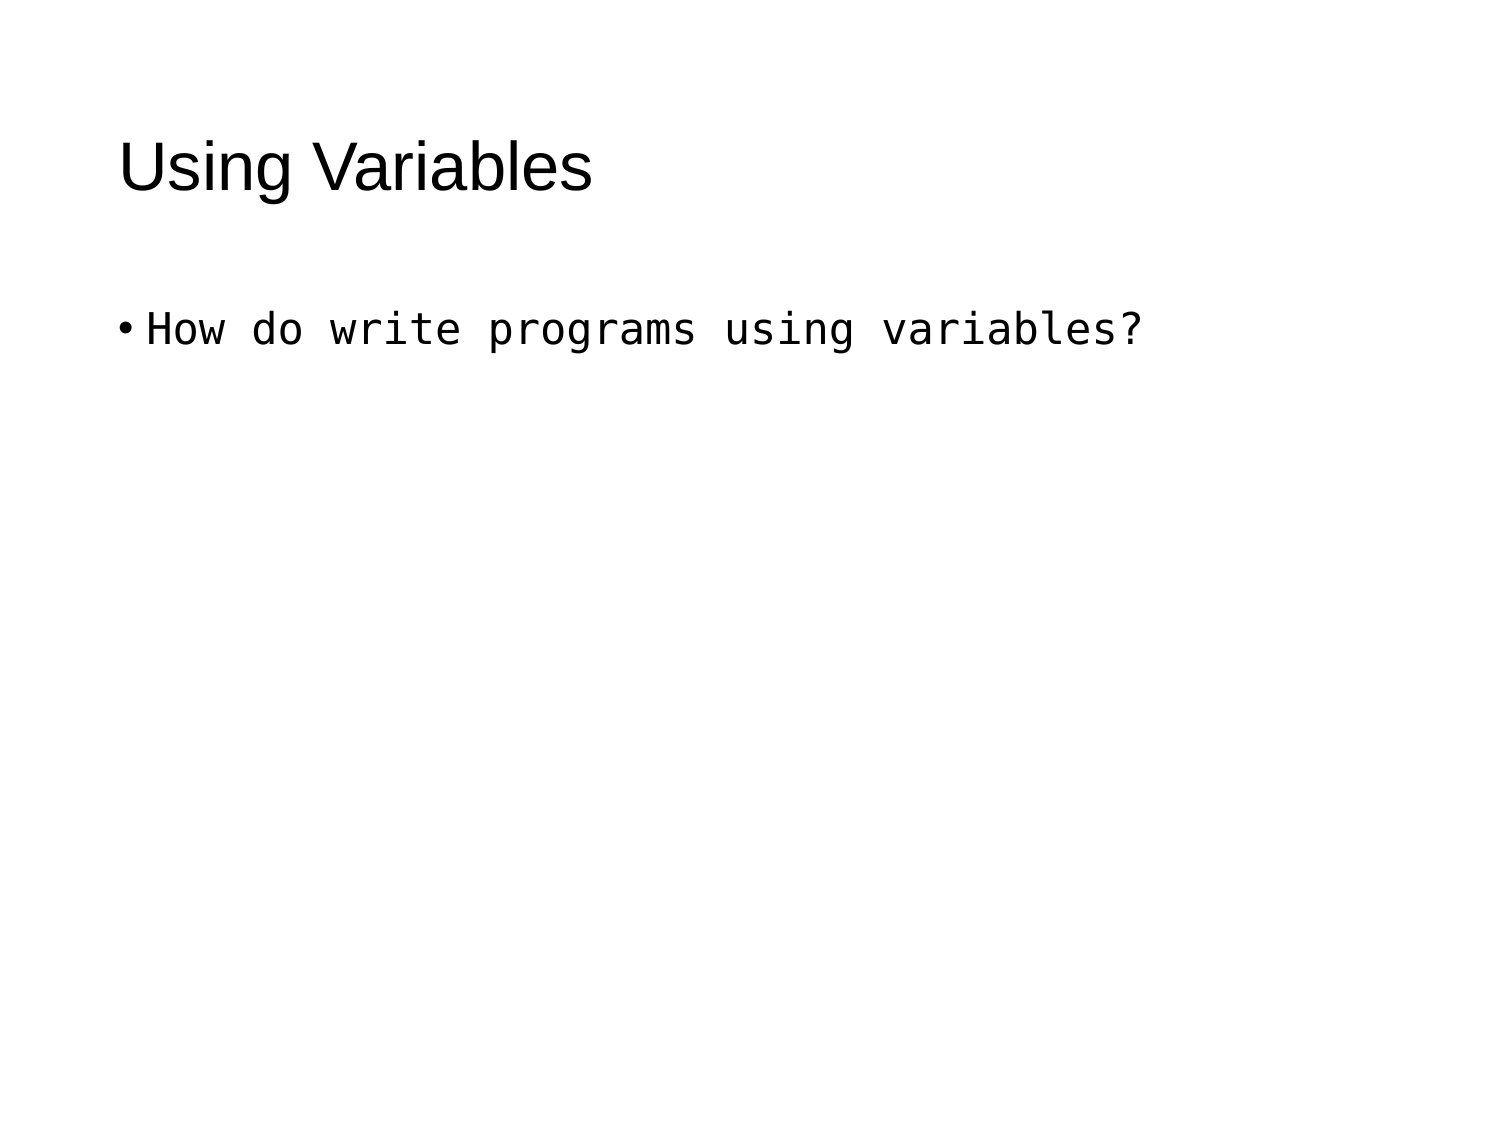

# Using Variables
How do write programs using variables?